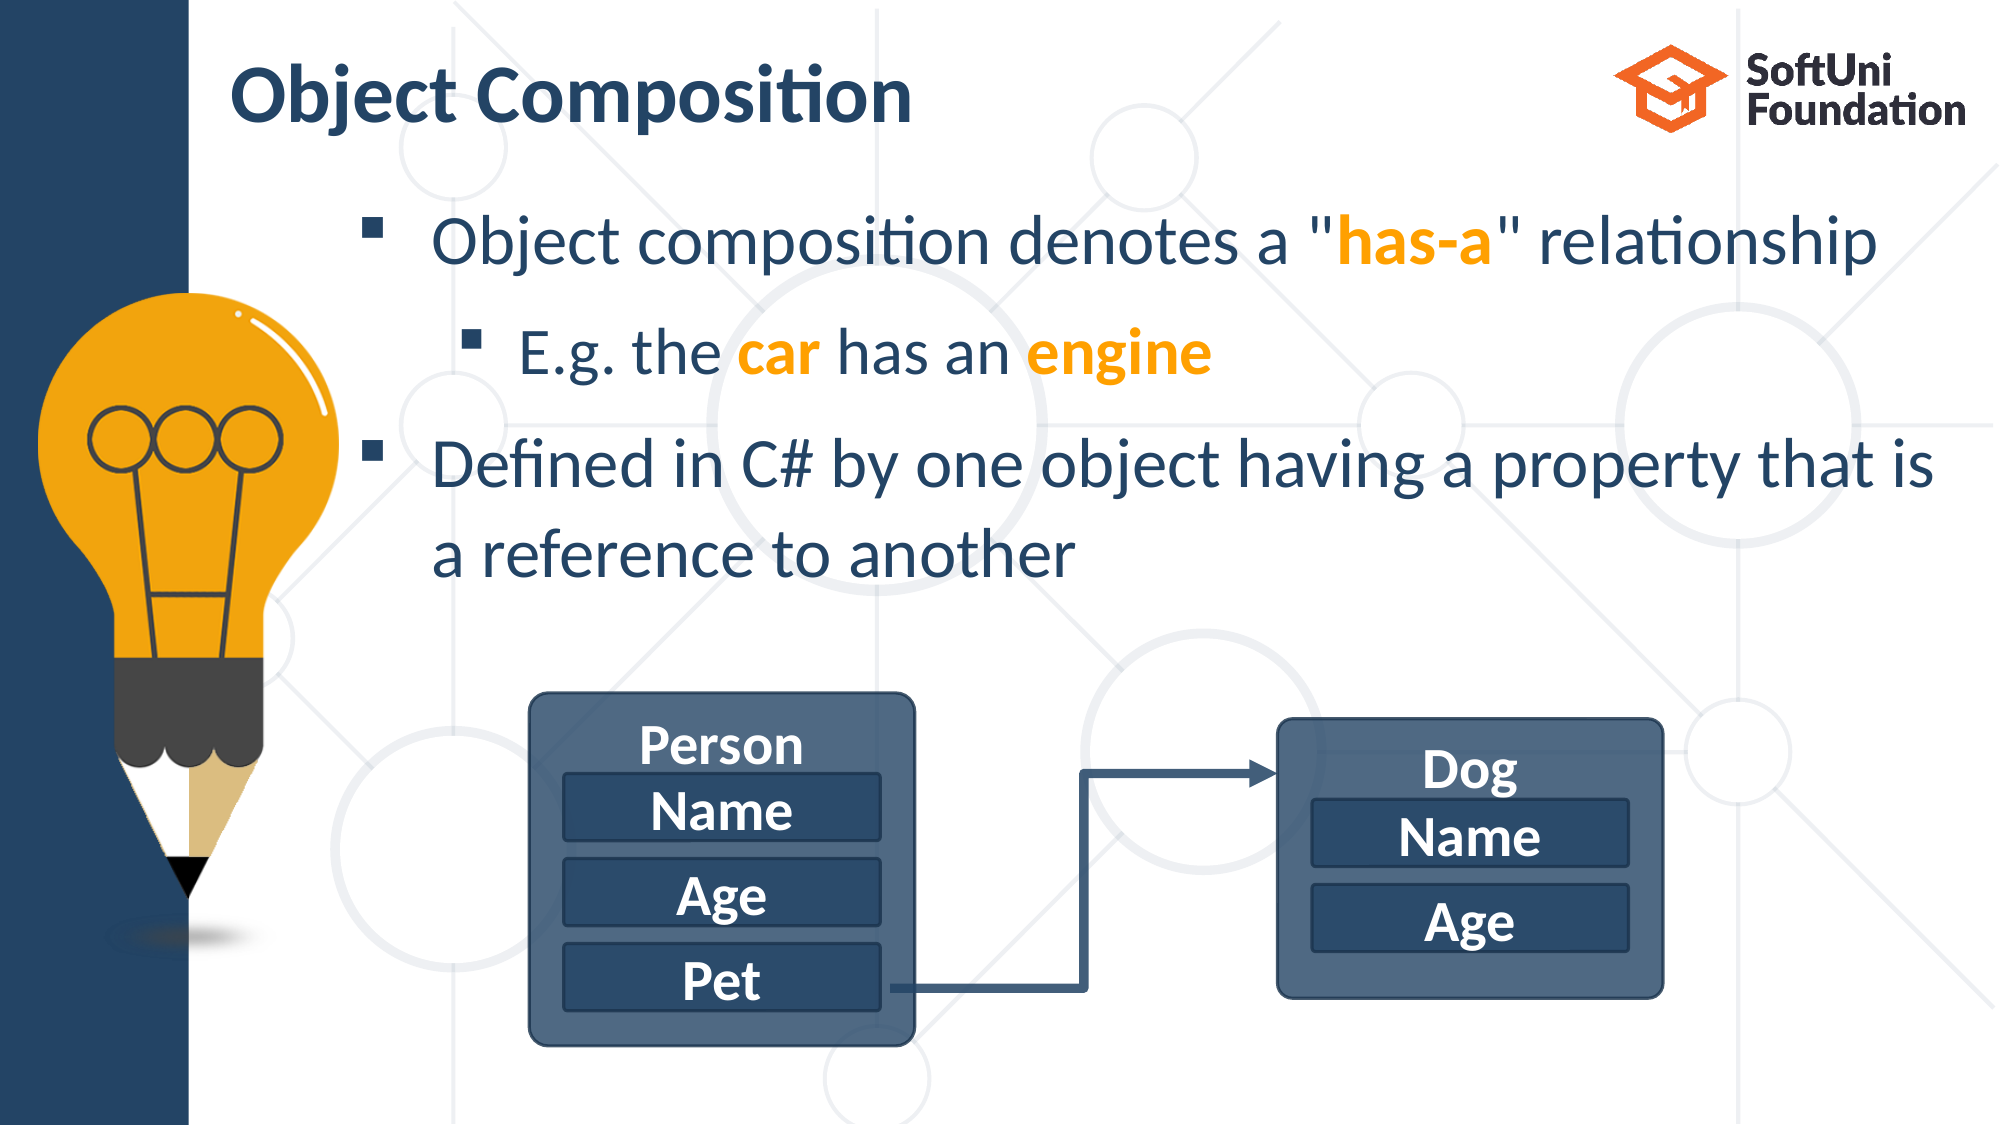

# Object Composition
Object composition denotes a "has-a" relationship
E.g. the car has an engine
Defined in C# by one object having a property that is a reference to another
Person
Name
Age
Pet
Dog
Name
Age
127